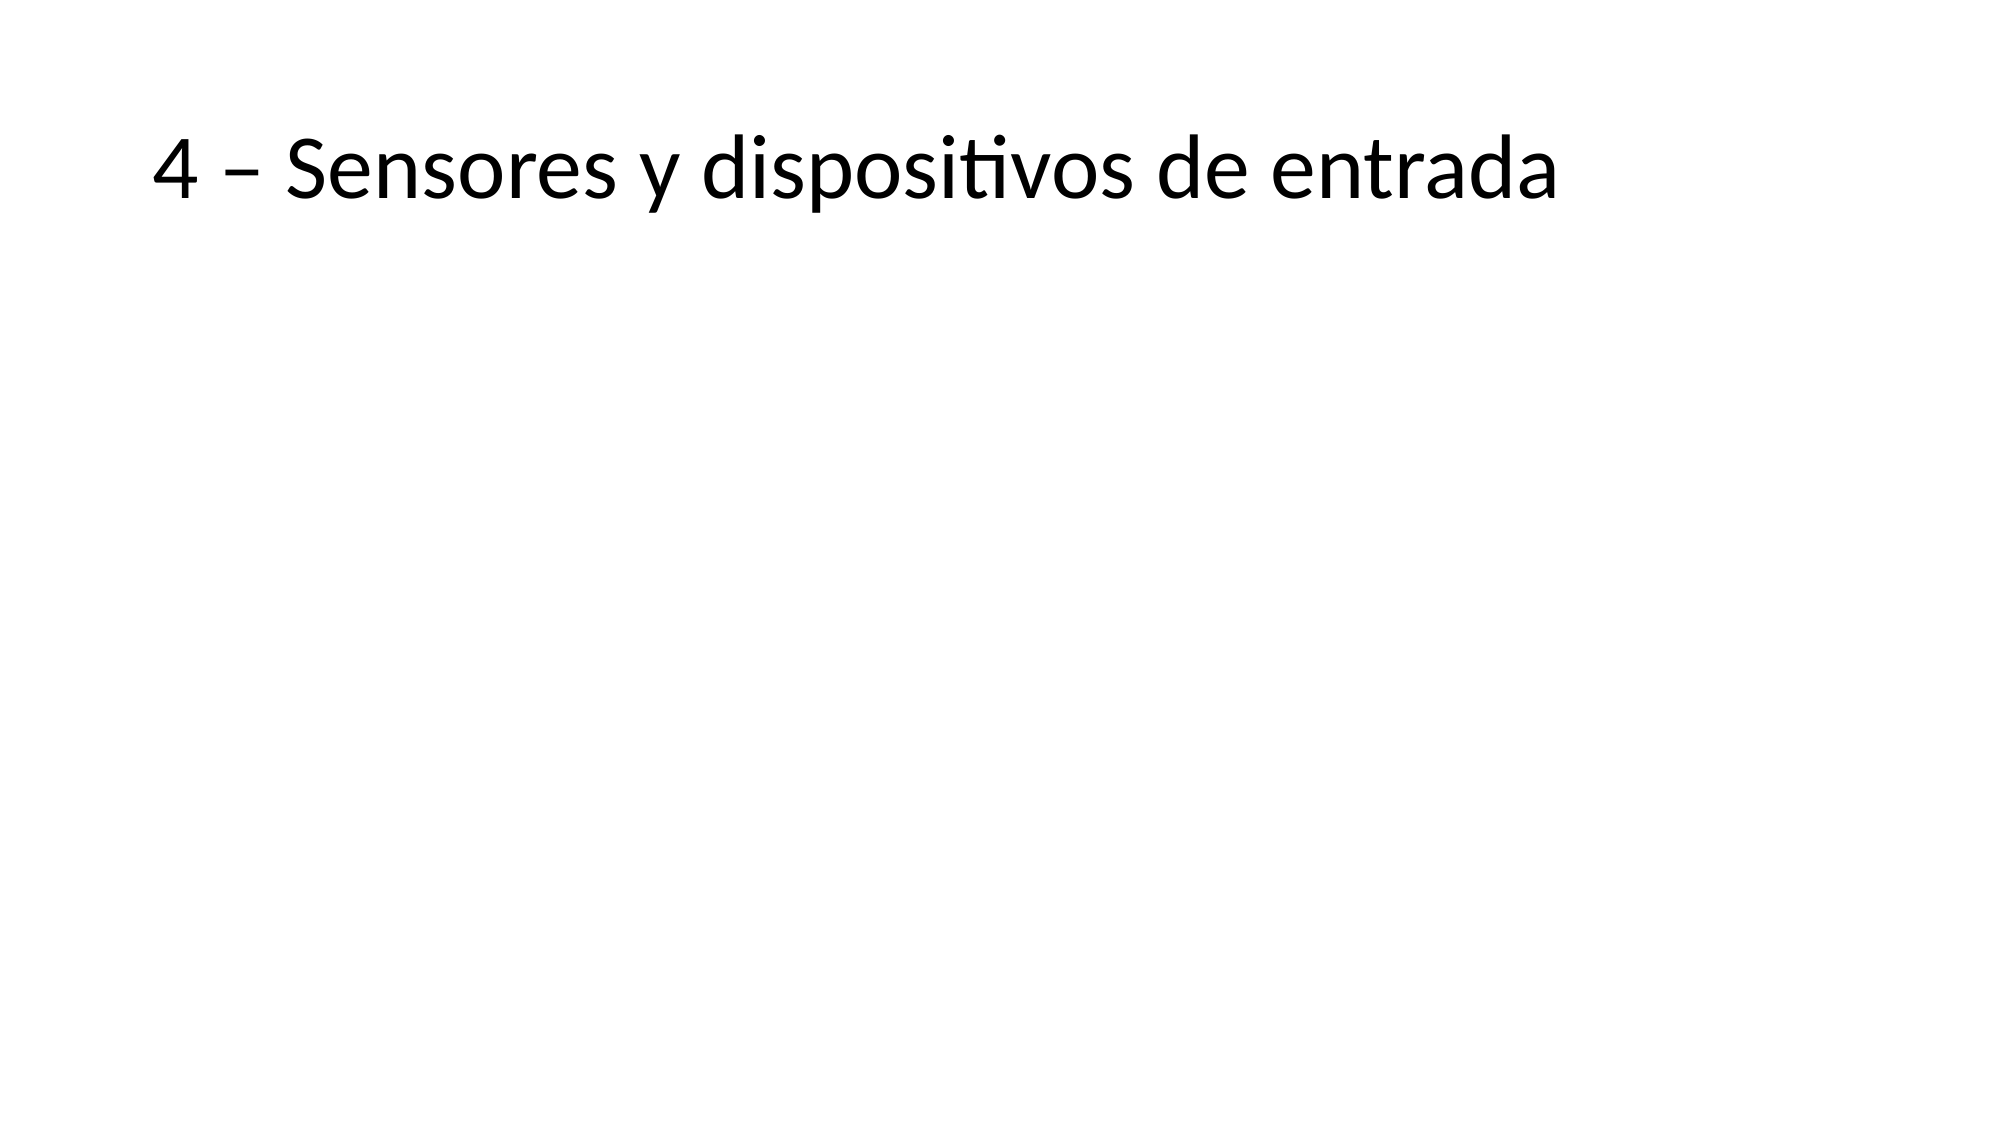

# 4 – Sensores y dispositivos de entrada